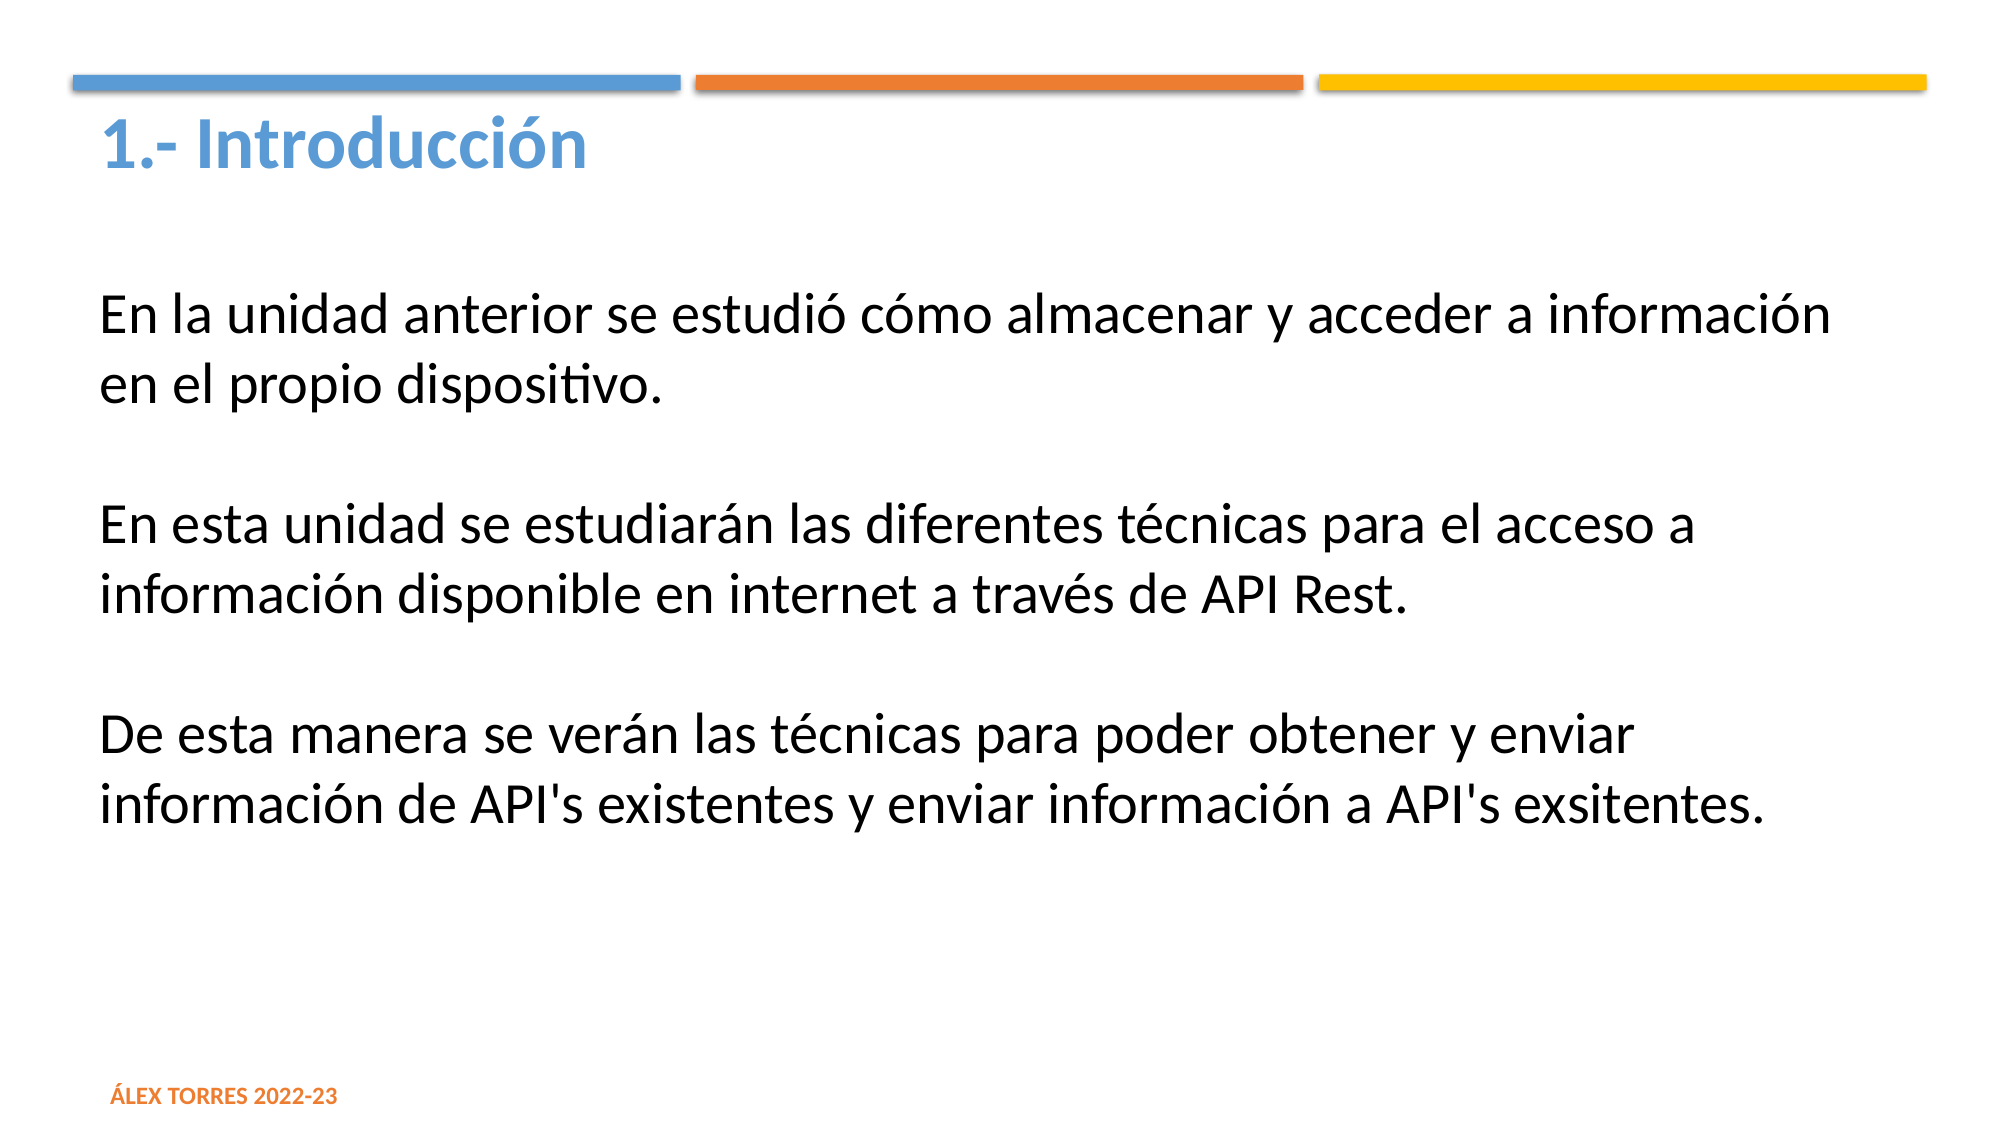

1.- Introducción

En la unidad anterior se estudió cómo almacenar y acceder a información en el propio dispositivo.

En esta unidad se estudiarán las diferentes técnicas para el acceso a información disponible en internet a través de API Rest.

De esta manera se verán las técnicas para poder obtener y enviar información de API's existentes y enviar información a API's exsitentes.